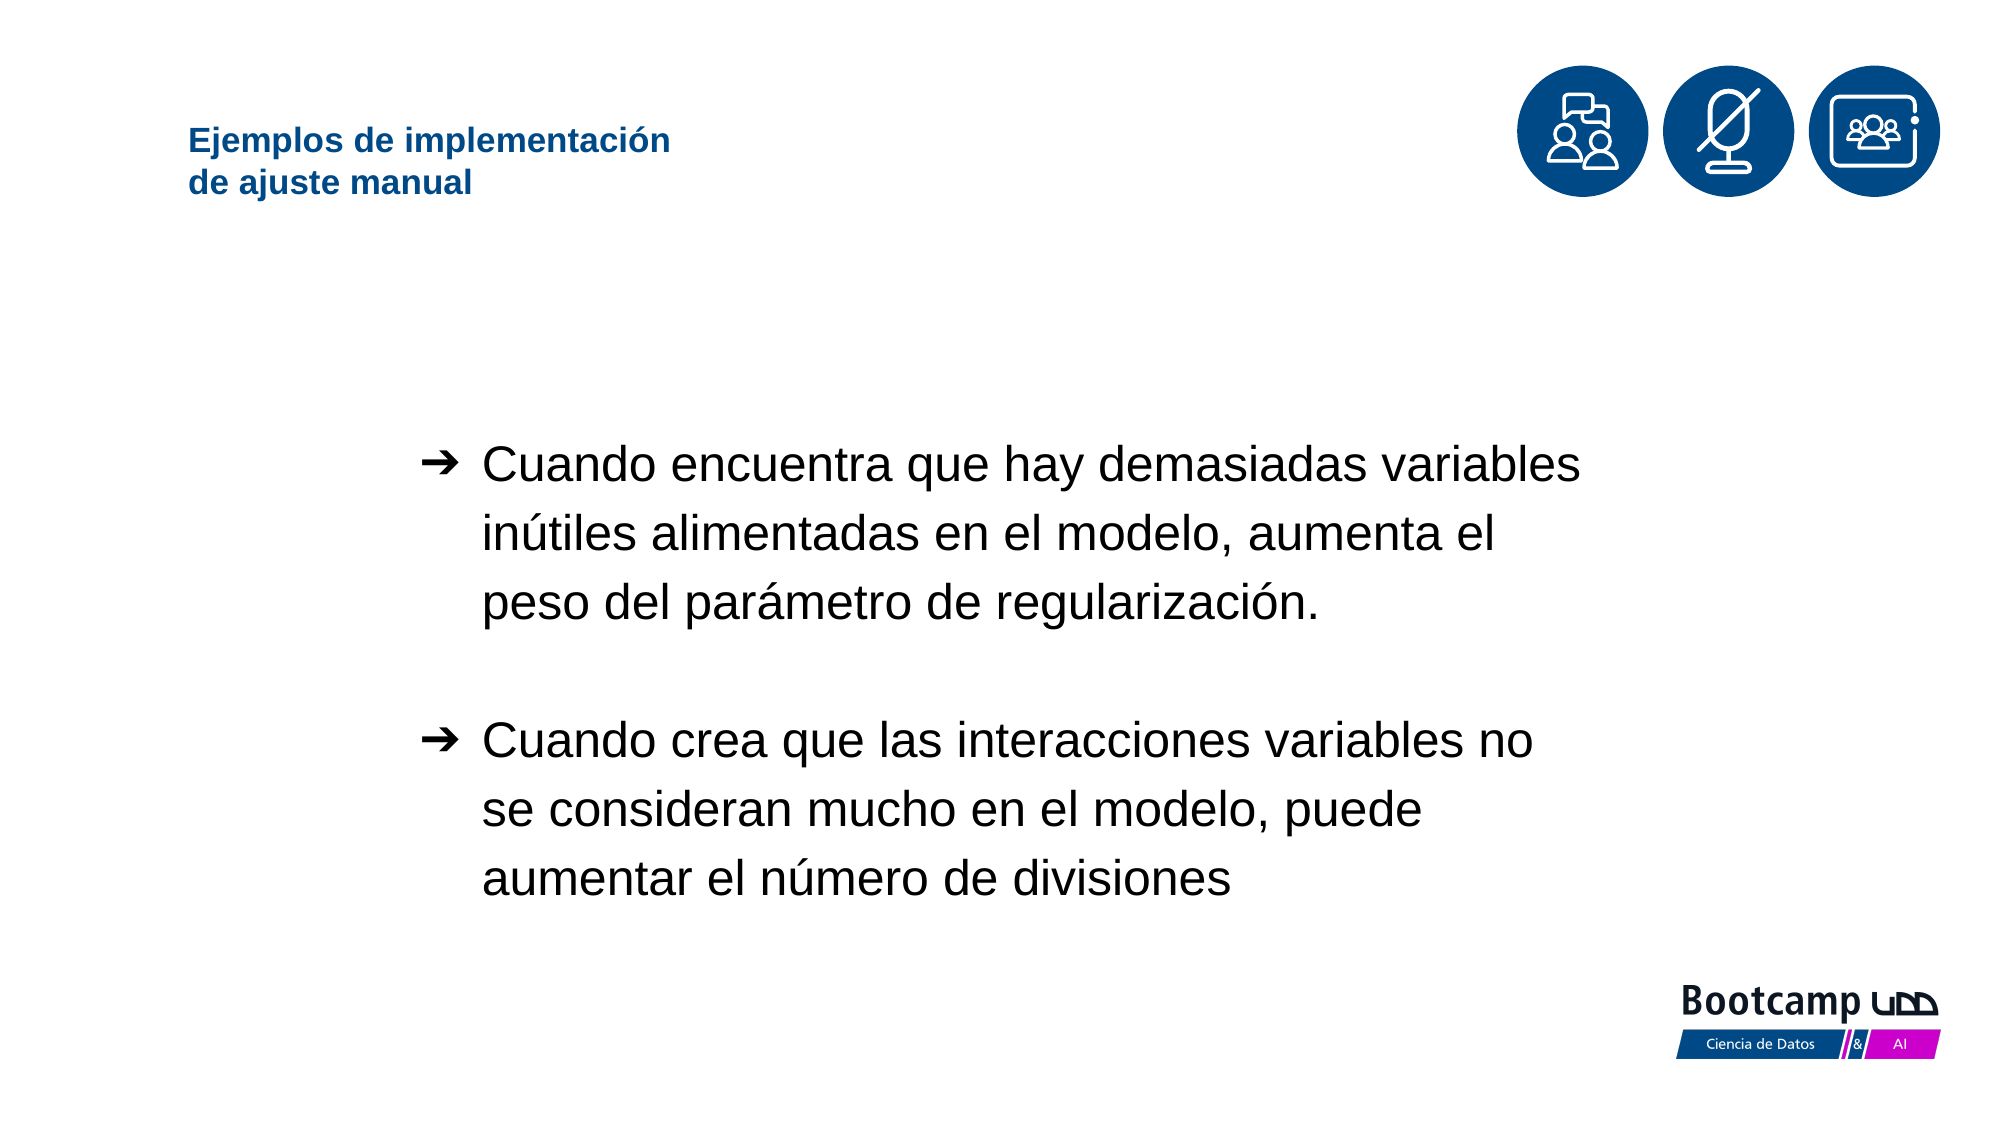

Ejemplos de implementación
de ajuste manual
Cuando encuentra que hay demasiadas variables inútiles alimentadas en el modelo, aumenta el peso del parámetro de regularización.

Cuando crea que las interacciones variables no se consideran mucho en el modelo, puede aumentar el número de divisiones